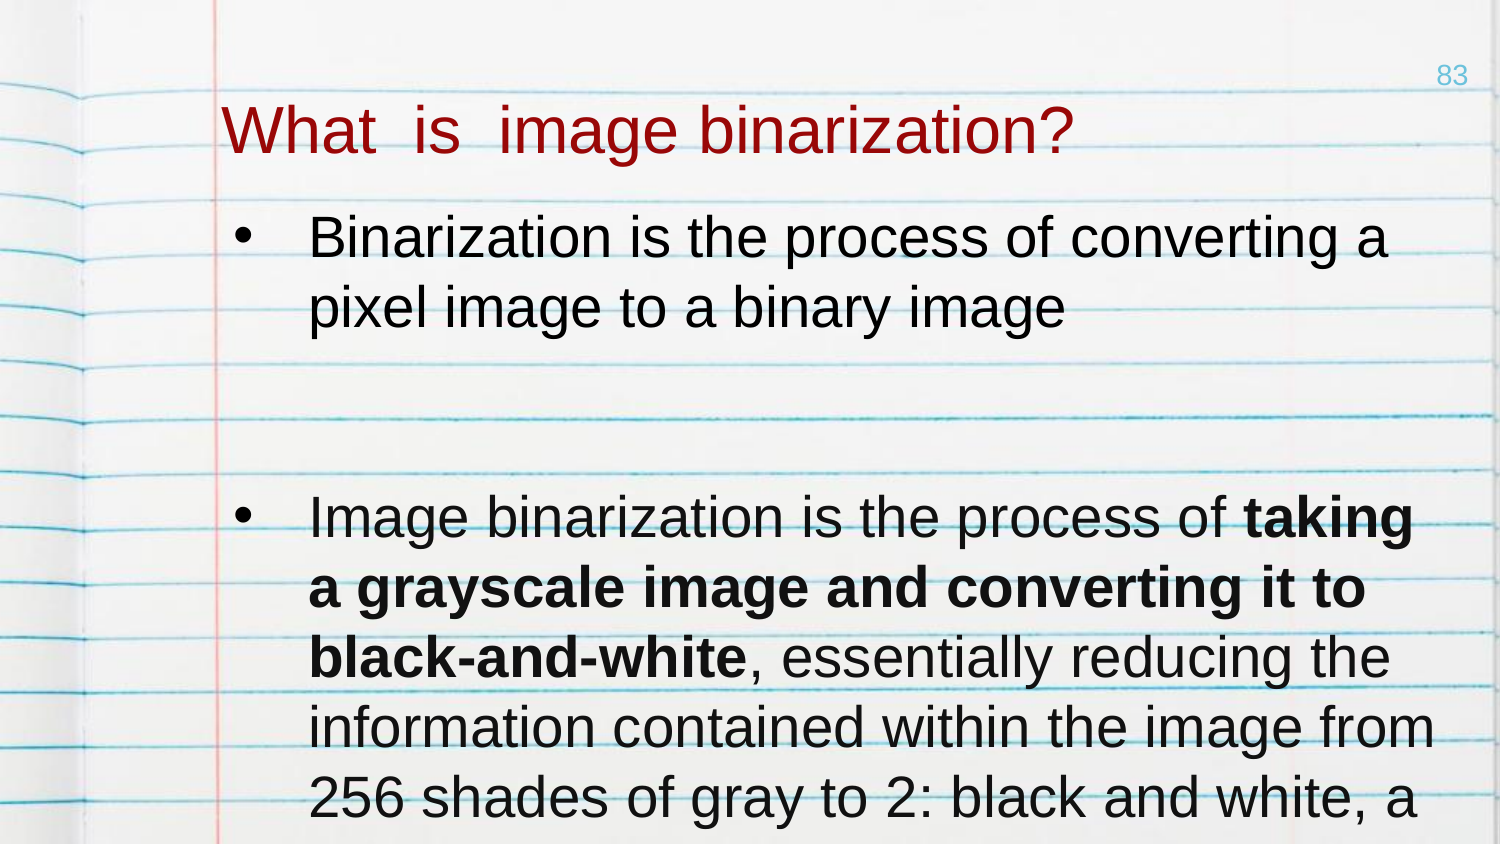

83
What  is  image binarization?
Binarization is the process of converting a pixel image to a binary image

Image binarization is the process of taking a grayscale image and converting it to black-and-white, essentially reducing the information contained within the image from 256 shades of gray to 2: black and white, a binary image